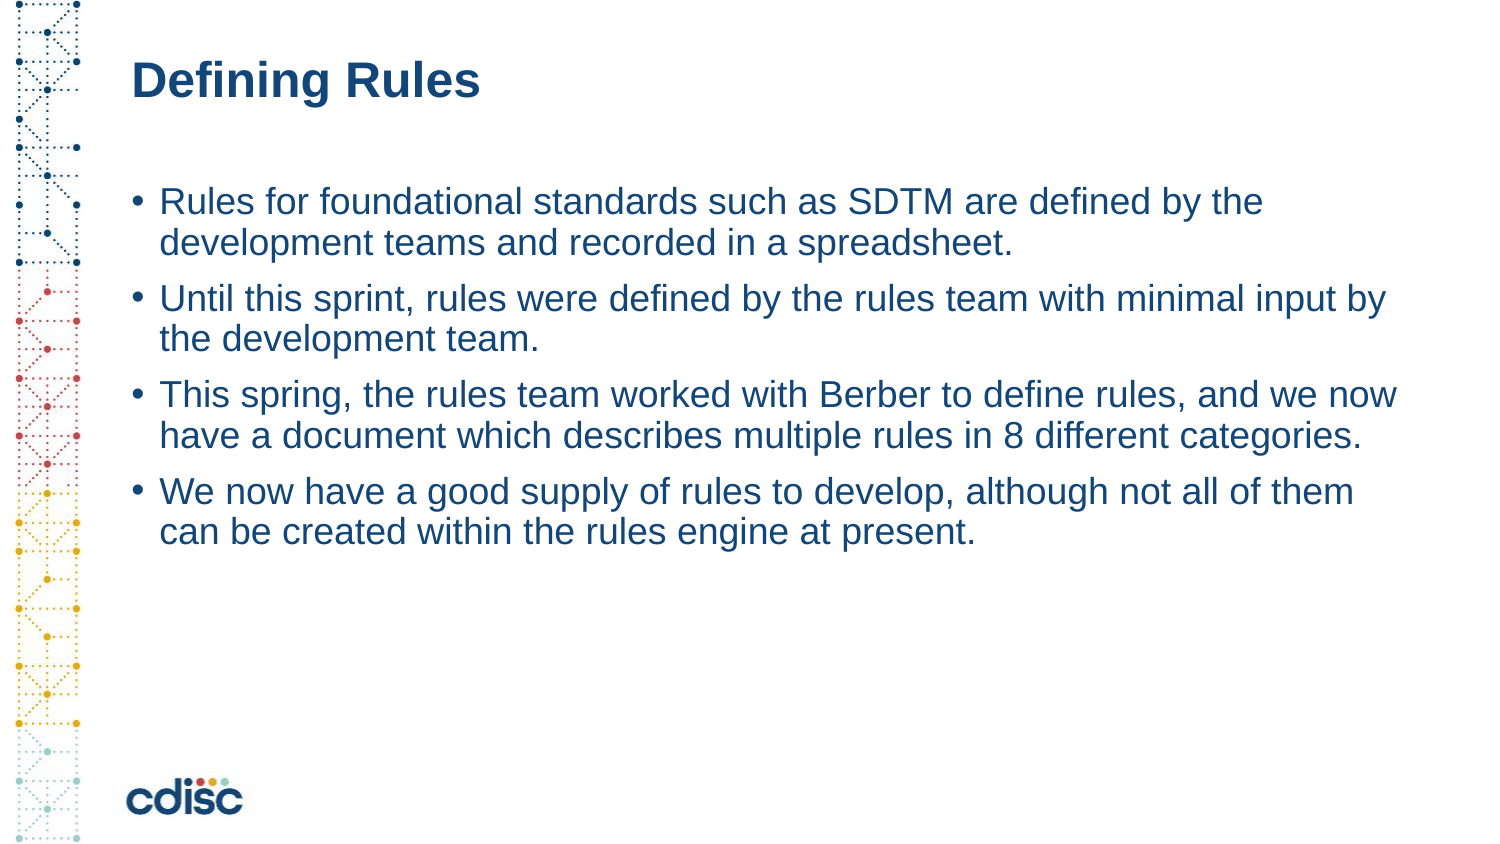

# Defining Rules
Rules for foundational standards such as SDTM are defined by the development teams and recorded in a spreadsheet.
Until this sprint, rules were defined by the rules team with minimal input by the development team.
This spring, the rules team worked with Berber to define rules, and we now have a document which describes multiple rules in 8 different categories.
We now have a good supply of rules to develop, although not all of them can be created within the rules engine at present.